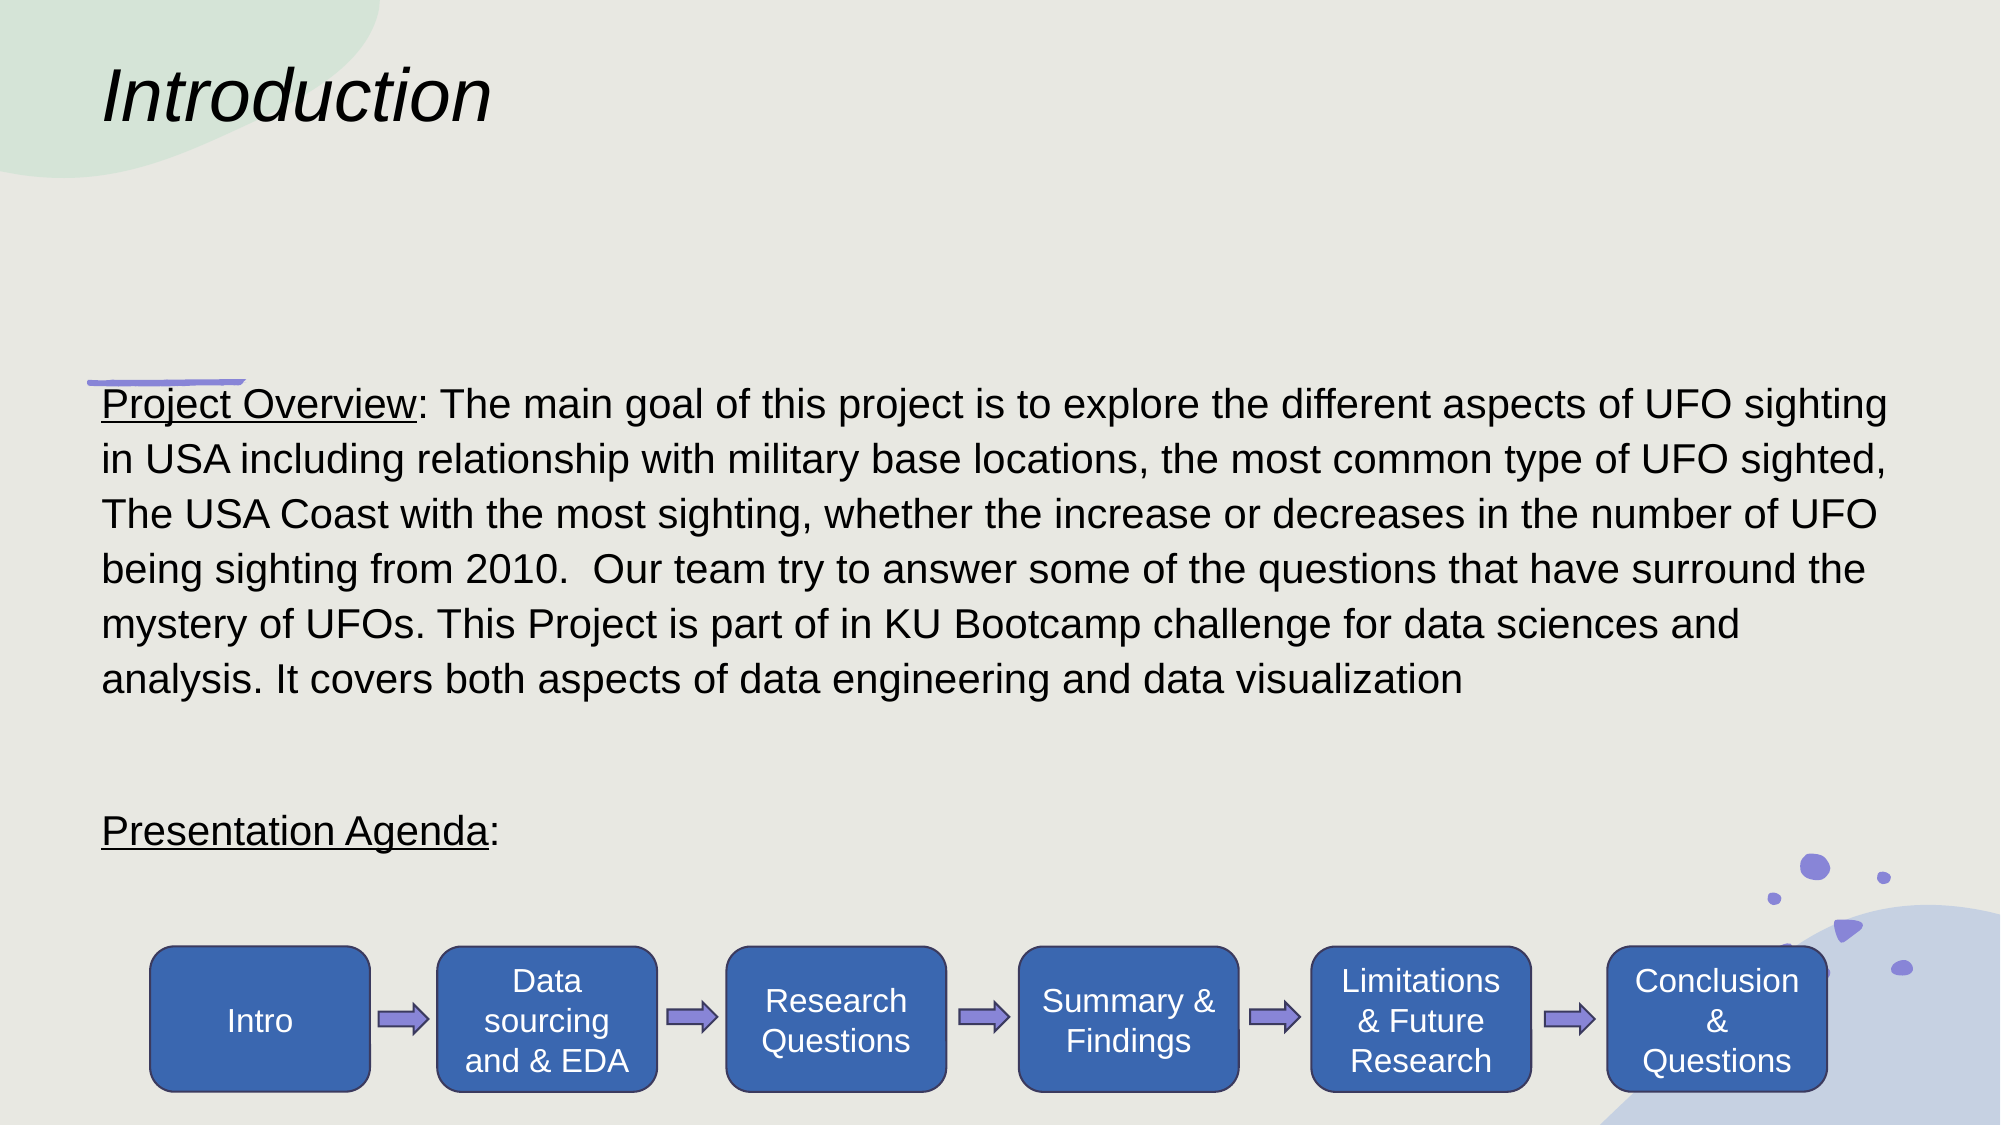

# Introduction
Project Overview: The main goal of this project is to explore the different aspects of UFO sighting in USA including relationship with military base locations, the most common type of UFO sighted, The USA Coast with the most sighting, whether the increase or decreases in the number of UFO being sighting from 2010.  Our team try to answer some of the questions that have surround the mystery of UFOs. This Project is part of in KU Bootcamp challenge for data sciences and analysis. It covers both aspects of data engineering and data visualization

Presentation Agenda:
Intro
Conclusion & Questions
Data sourcing and & EDA
Research Questions
Summary & Findings
Limitations & Future Research